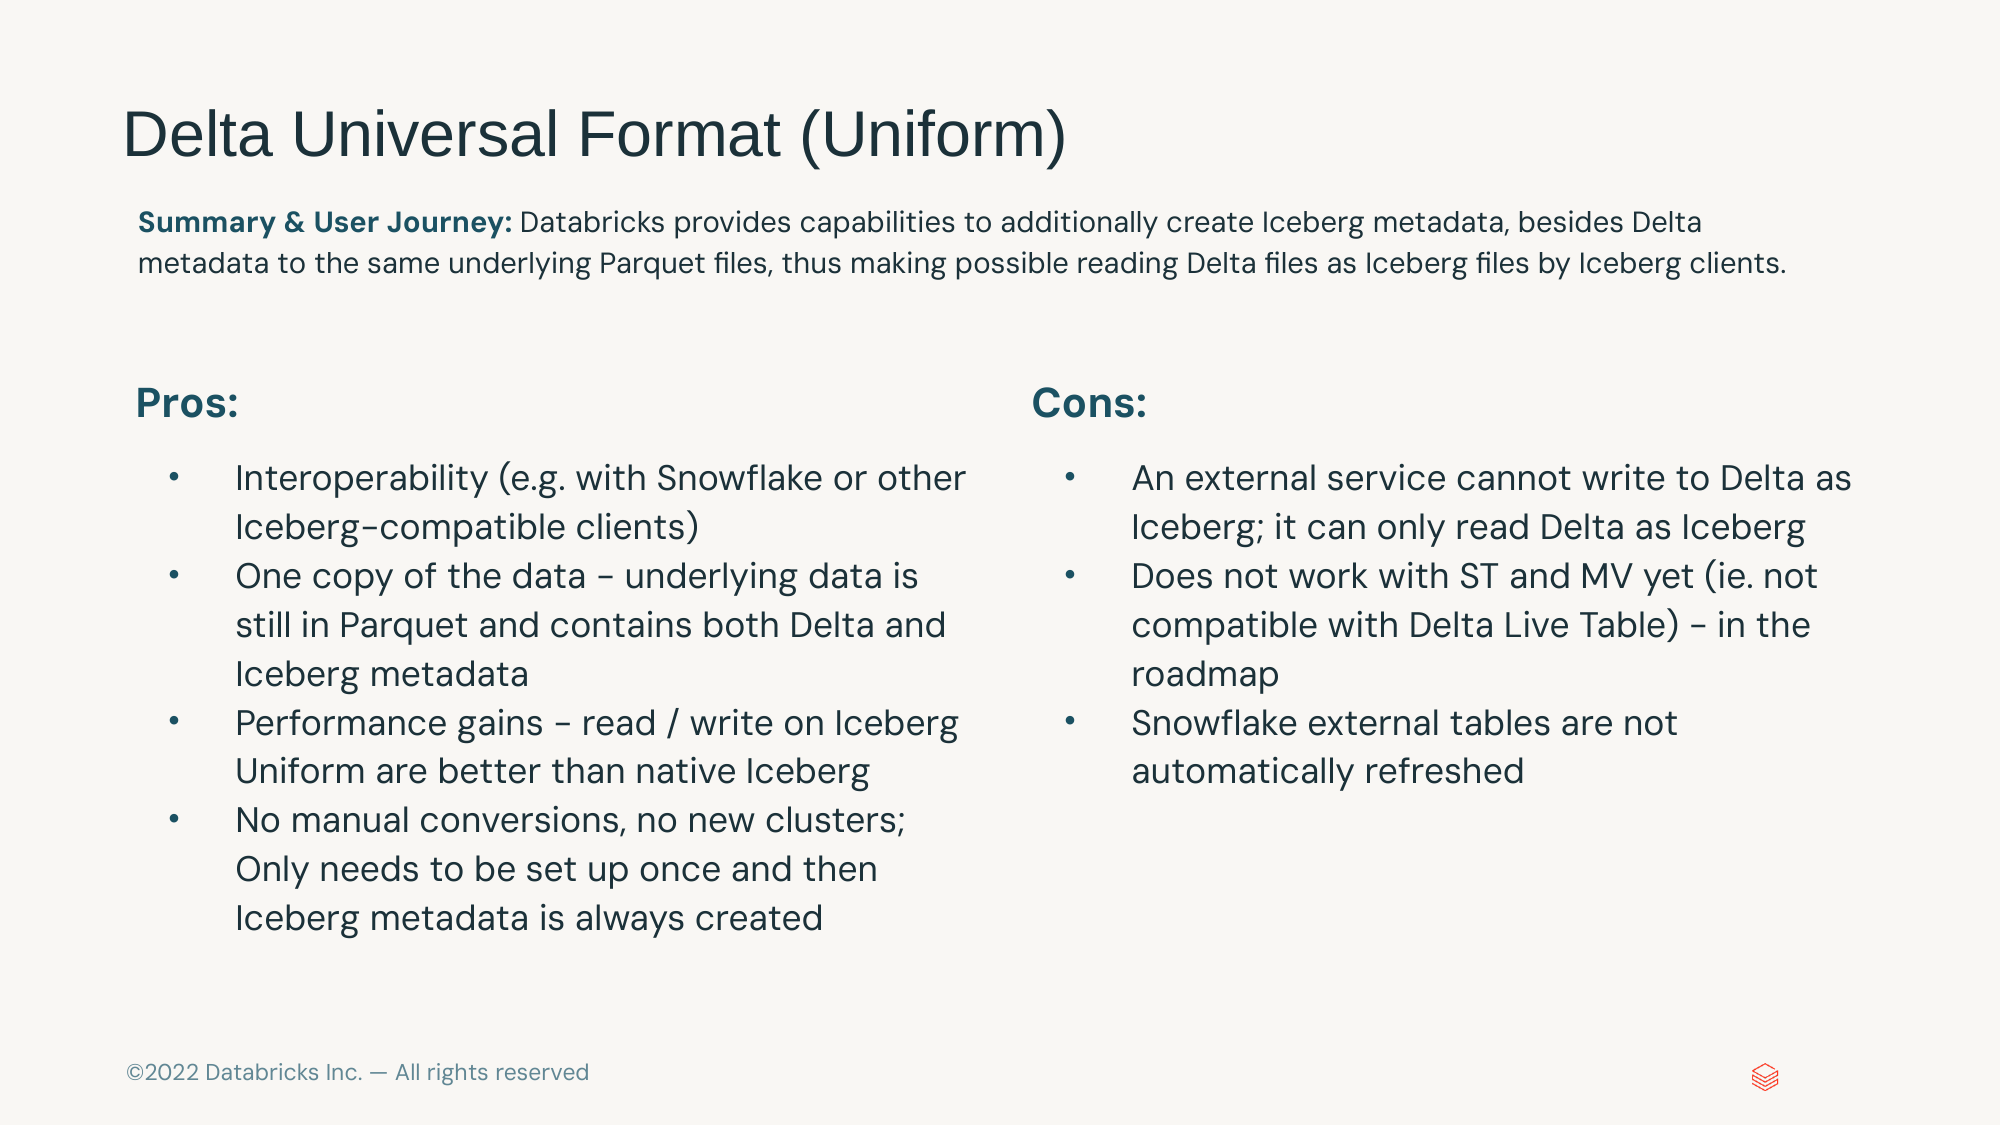

# Delta Universal Format (Uniform)
Summary & User Journey: Databricks provides capabilities to additionally create Iceberg metadata, besides Delta metadata to the same underlying Parquet files, thus making possible reading Delta files as Iceberg files by Iceberg clients.
Pros:
Interoperability (e.g. with Snowflake or other Iceberg-compatible clients)
One copy of the data - underlying data is still in Parquet and contains both Delta and Iceberg metadata
Performance gains - read / write on Iceberg Uniform are better than native Iceberg
No manual conversions, no new clusters; Only needs to be set up once and then Iceberg metadata is always created

Cons:
An external service cannot write to Delta as Iceberg; it can only read Delta as Iceberg
Does not work with ST and MV yet (ie. not compatible with Delta Live Table) - in the roadmap
Snowflake external tables are not automatically refreshed